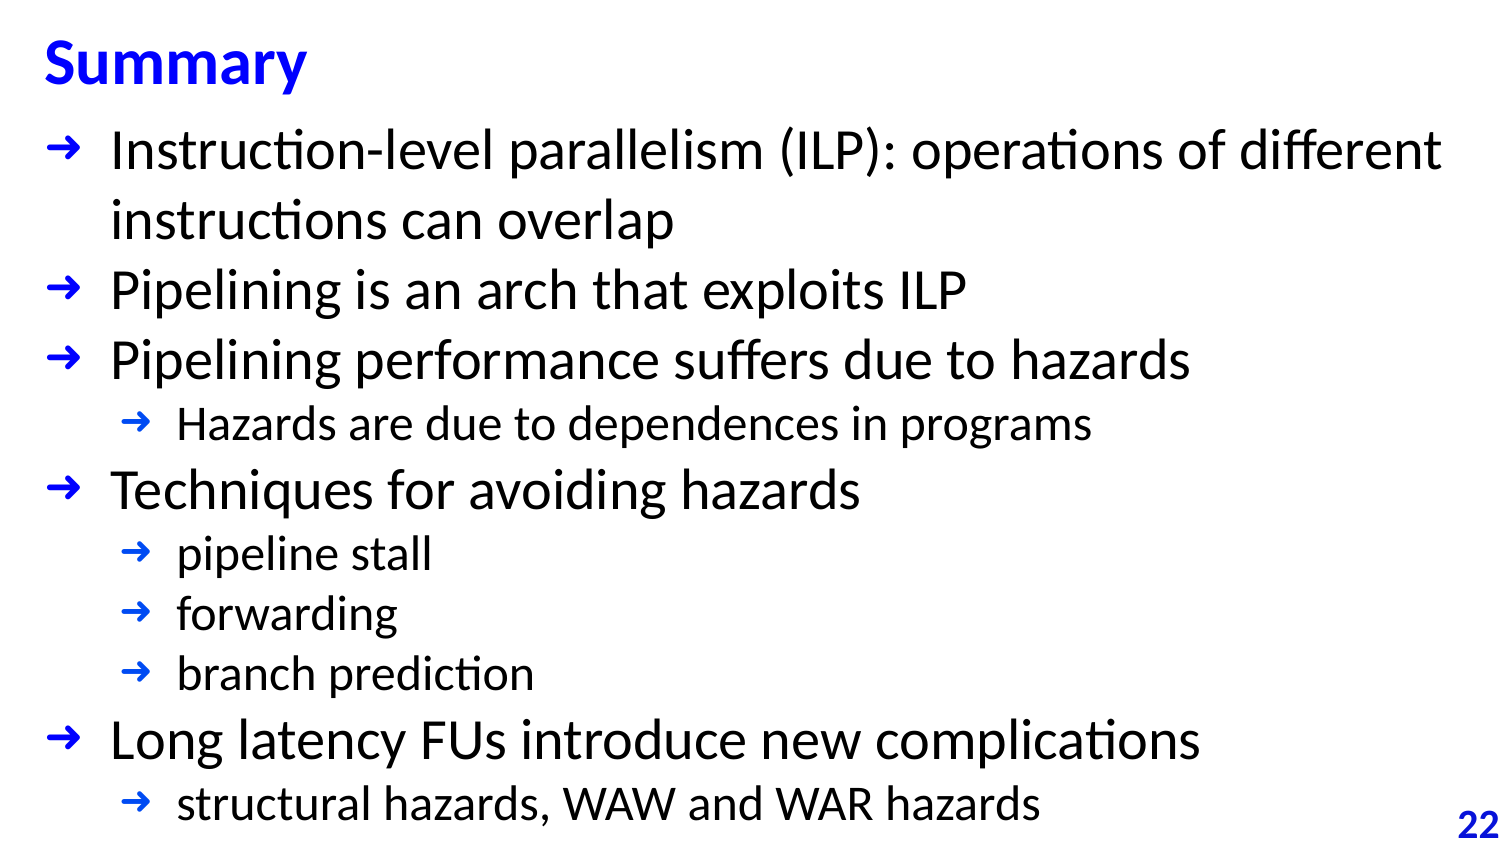

# Summary
Instruction-level parallelism (ILP): operations of different instructions can overlap
Pipelining is an arch that exploits ILP
Pipelining performance suffers due to hazards
Hazards are due to dependences in programs
Techniques for avoiding hazards
pipeline stall
forwarding
branch prediction
Long latency FUs introduce new complications
structural hazards, WAW and WAR hazards